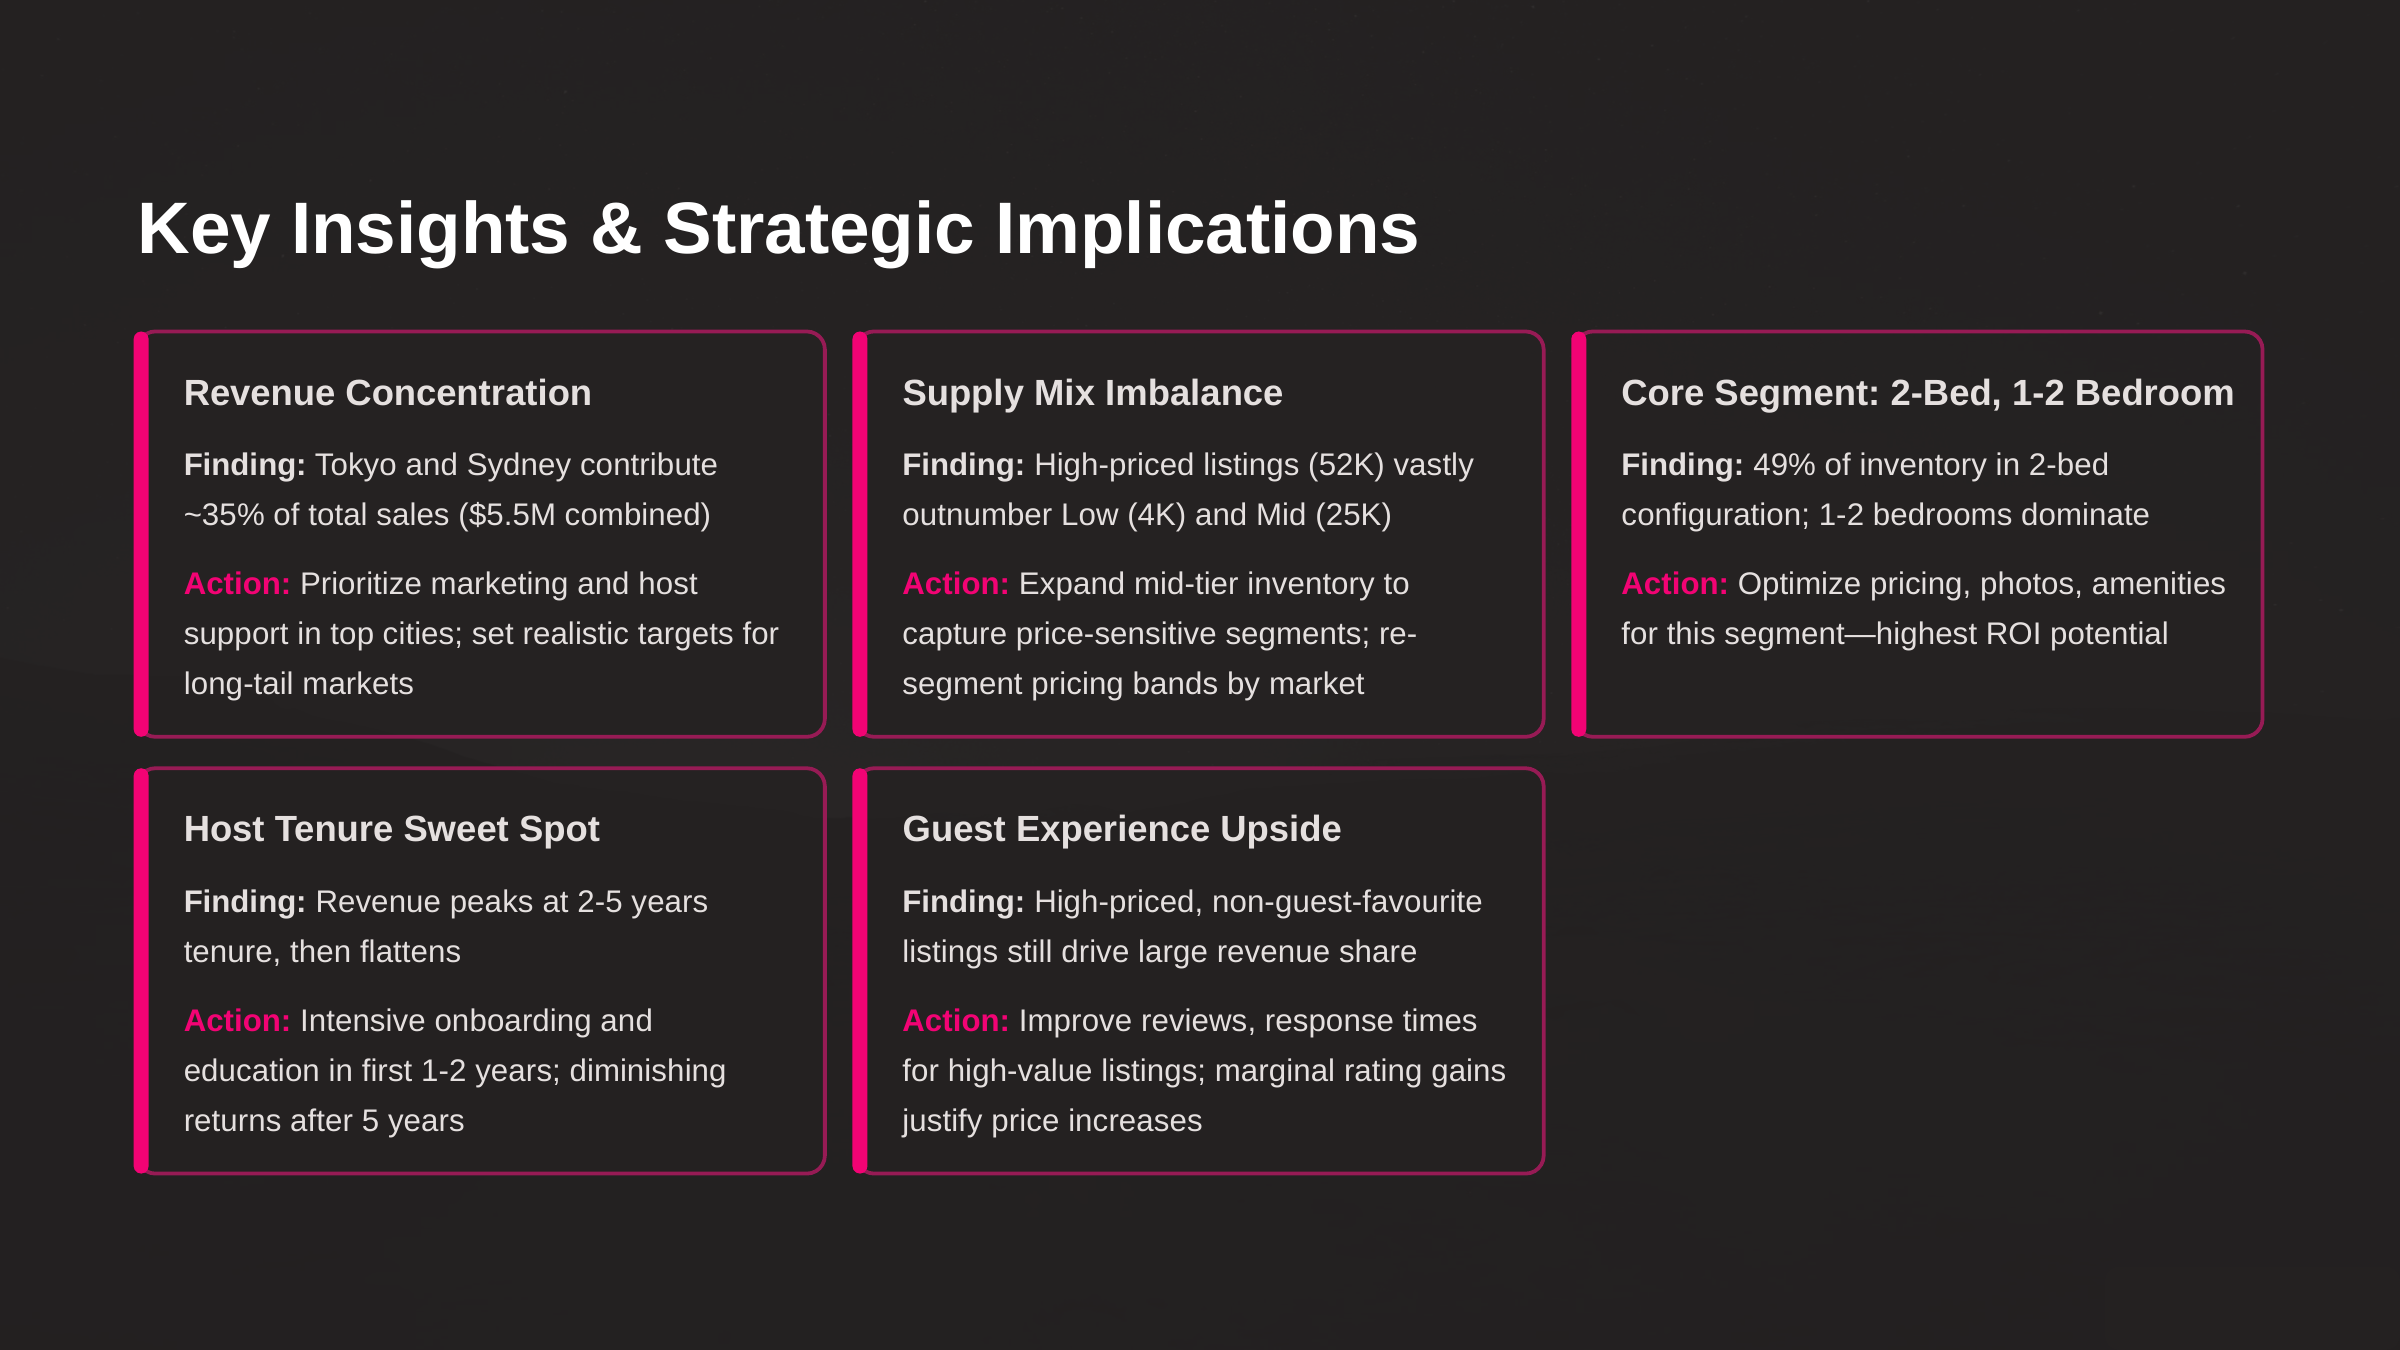

Key Insights & Strategic Implications

Revenue Concentration
Supply Mix Imbalance
Core Segment: 2-Bed, 1-2 Bedroom
Finding: Tokyo and Sydney contribute ~35% of total sales ($5.5M combined)
Finding: High-priced listings (52K) vastly outnumber Low (4K) and Mid (25K)
Finding: 49% of inventory in 2-bed configuration; 1-2 bedrooms dominate
Action: Prioritize marketing and host support in top cities; set realistic targets for long-tail markets
Action: Expand mid-tier inventory to capture price-sensitive segments; re-segment pricing bands by market
Action: Optimize pricing, photos, amenities for this segment—highest ROI potential

Host Tenure Sweet Spot
Guest Experience Upside
Finding: Revenue peaks at 2-5 years tenure, then flattens
Finding: High-priced, non-guest-favourite listings still drive large revenue share
Action: Intensive onboarding and education in first 1-2 years; diminishing returns after 5 years
Action: Improve reviews, response times for high-value listings; marginal rating gains justify price increases